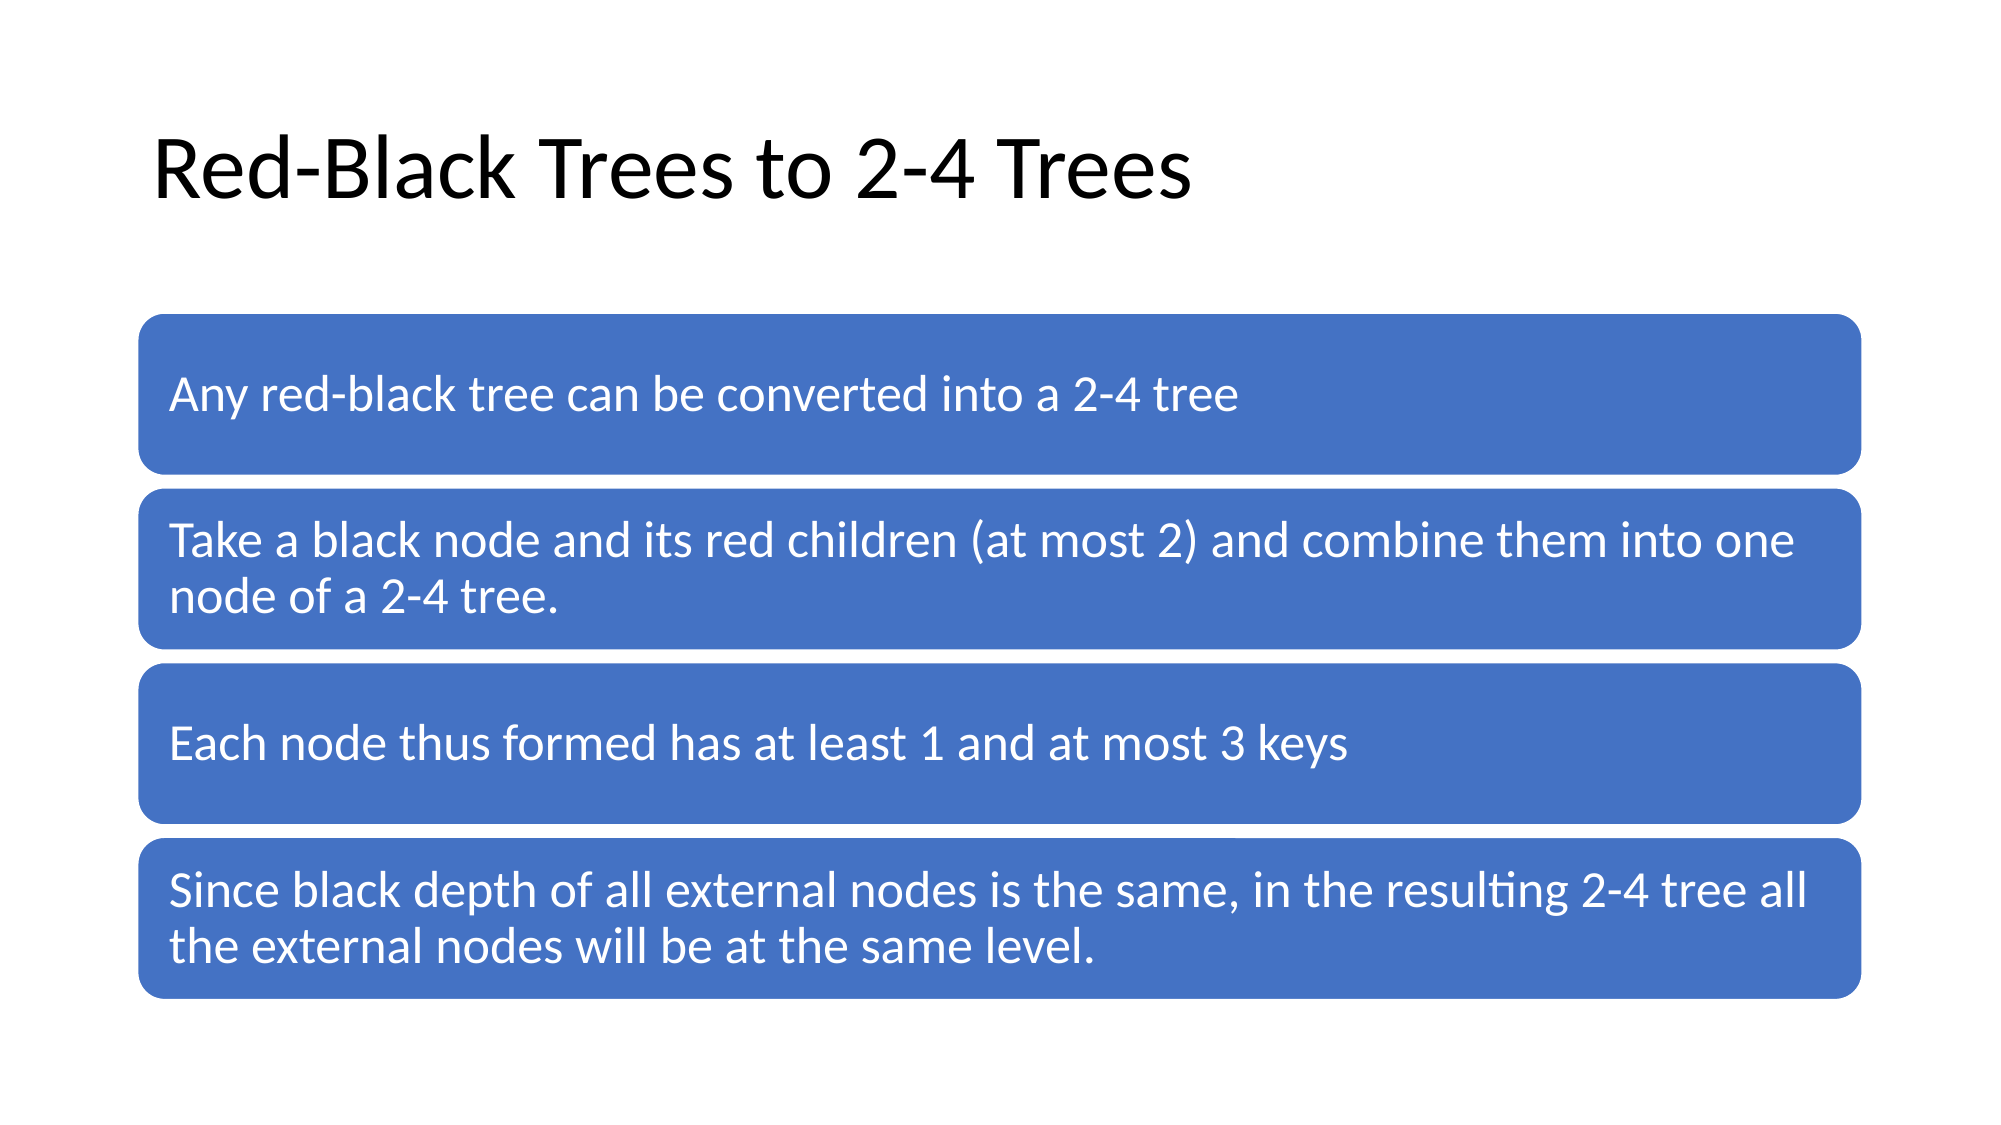

# Red-Black Trees to 2-4 Trees
Any red-black tree can be converted into a 2-4 tree
Take a black node and its red children (at most 2) and combine them into one node of a 2-4 tree.
Each node thus formed has at least 1 and at most 3 keys
Since black depth of all external nodes is the same, in the resulting 2-4 tree all the external nodes will be at the same level.